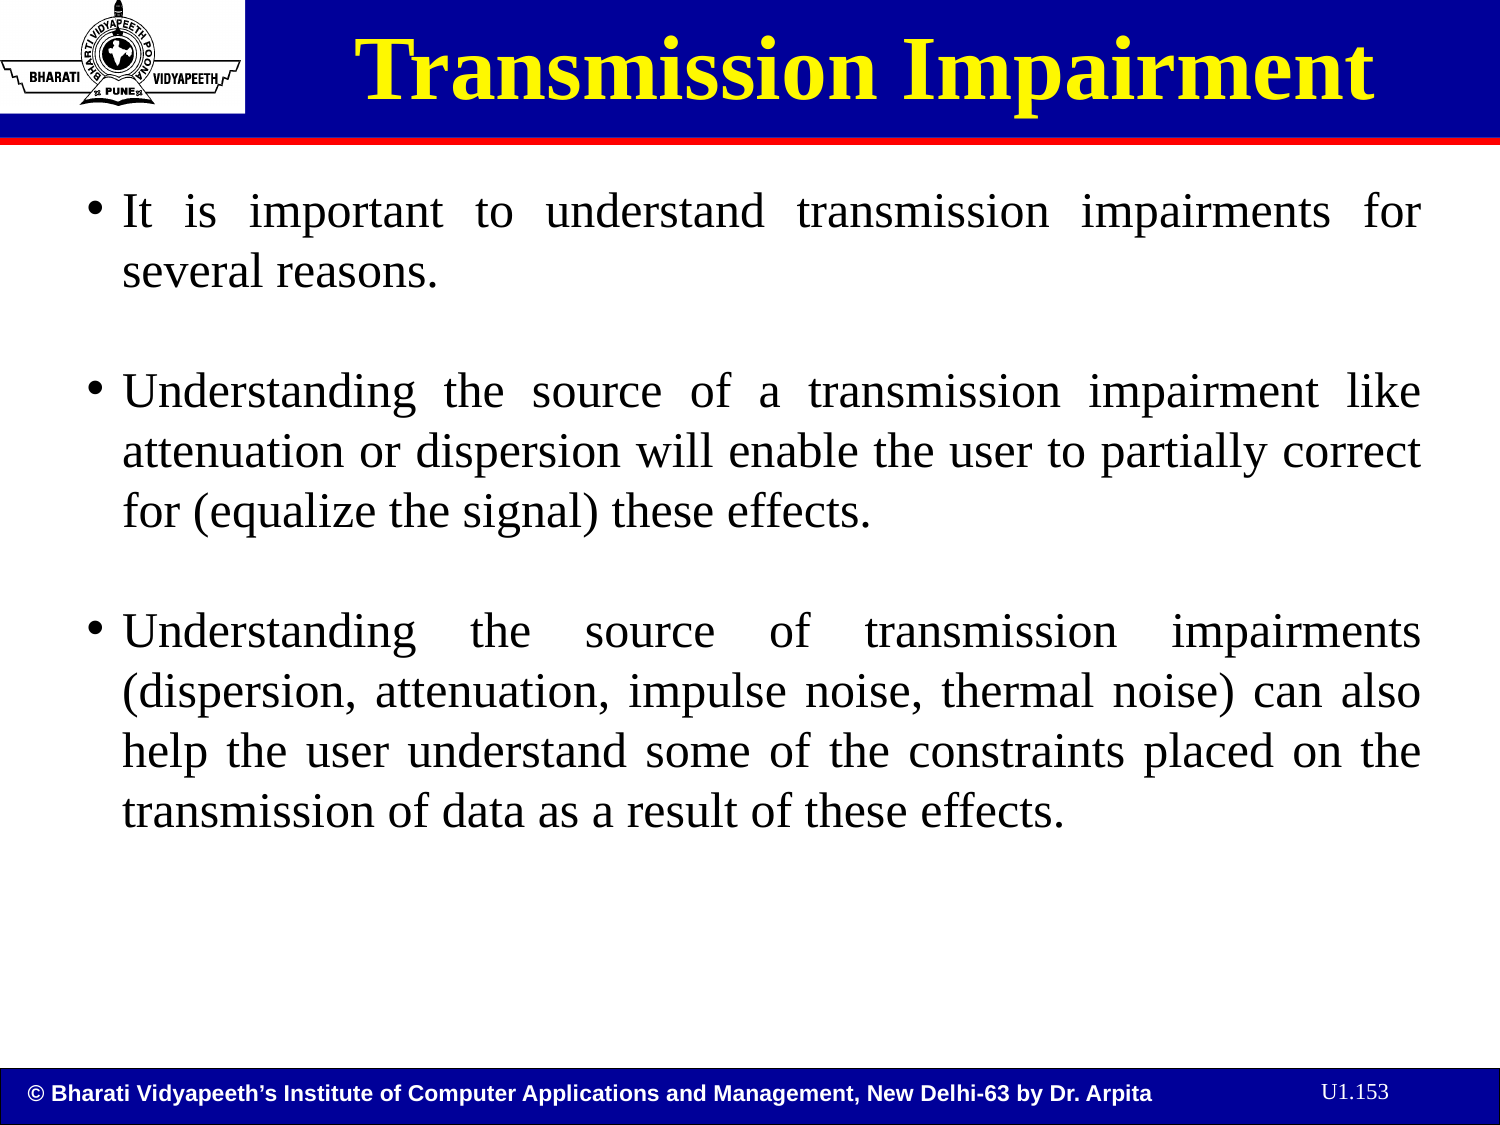

# Transmission Impairment
It is important to understand transmission impairments for several reasons.

Understanding the source of a transmission impairment like attenuation or dispersion will enable the user to partially correct for (equalize the signal) these effects.

Understanding the source of transmission impairments (dispersion, attenuation, impulse noise, thermal noise) can also help the user understand some of the constraints placed on the transmission of data as a result of these effects.